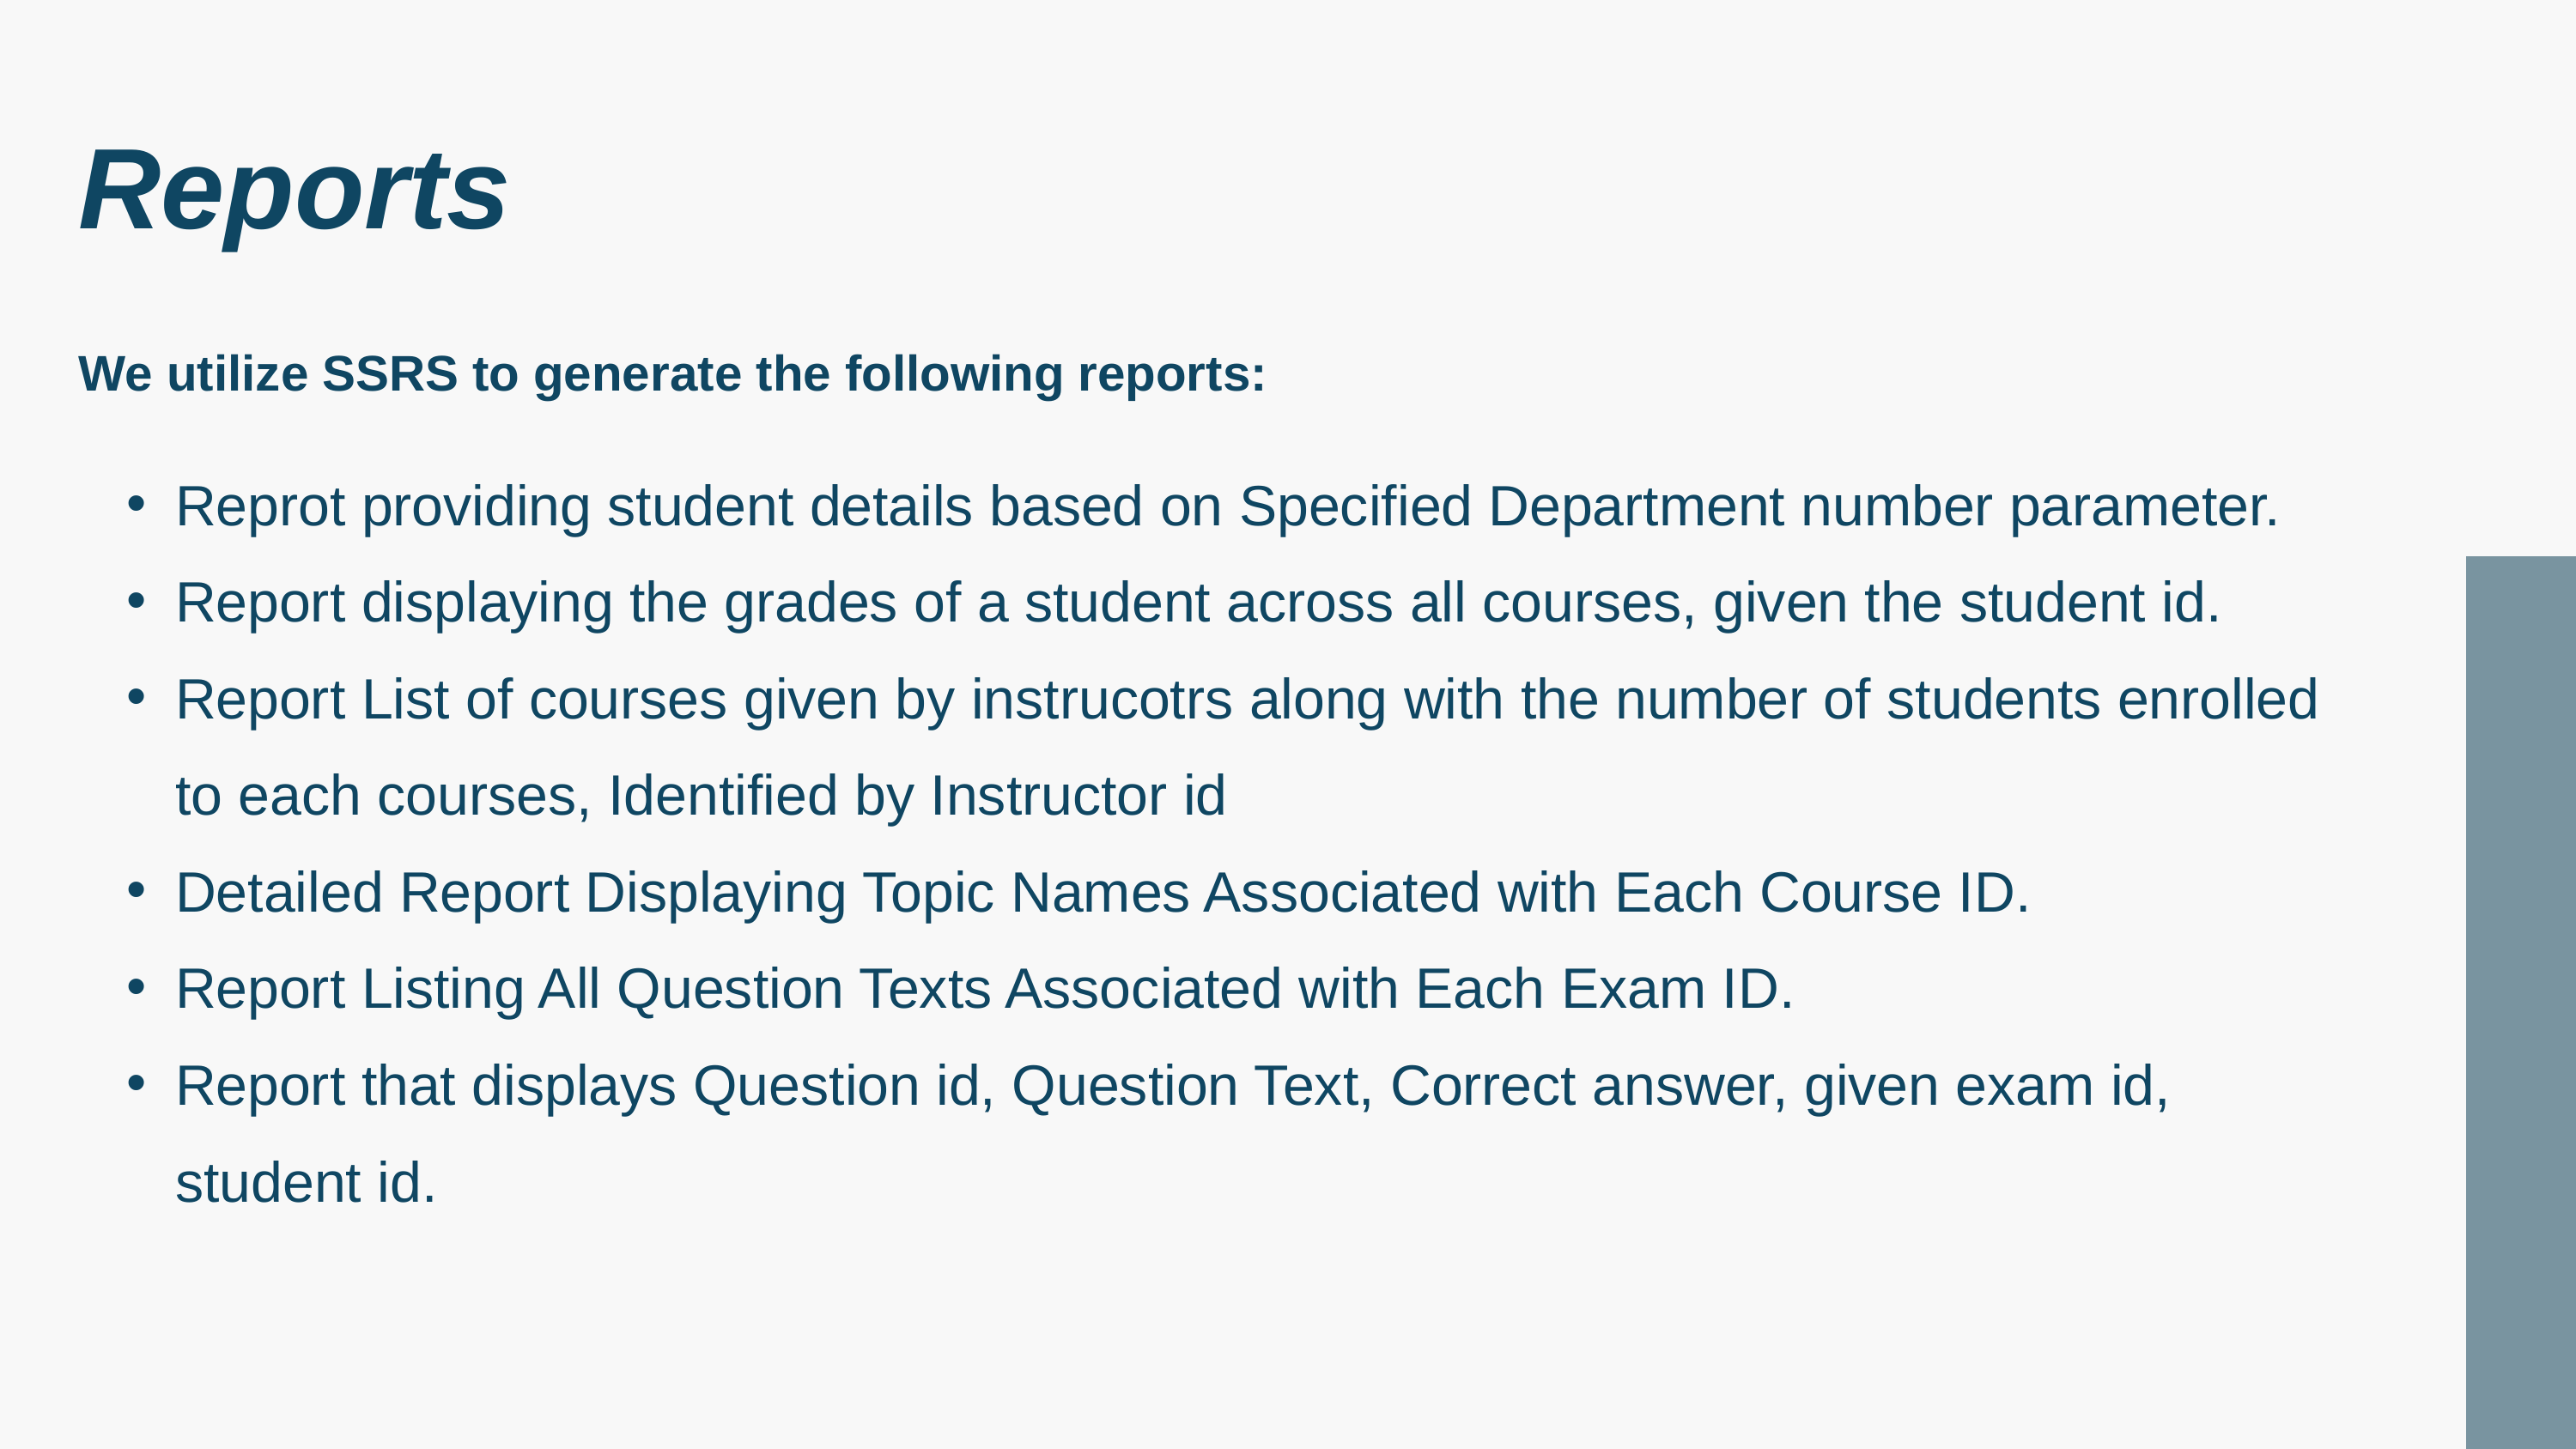

Reports
We utilize SSRS to generate the following reports:
Reprot providing student details based on Specified Department number parameter.
Report displaying the grades of a student across all courses, given the student id.
Report List of courses given by instrucotrs along with the number of students enrolled to each courses, Identified by Instructor id
Detailed Report Displaying Topic Names Associated with Each Course ID.
Report Listing All Question Texts Associated with Each Exam ID.
Report that displays Question id, Question Text, Correct answer, given exam id, student id.